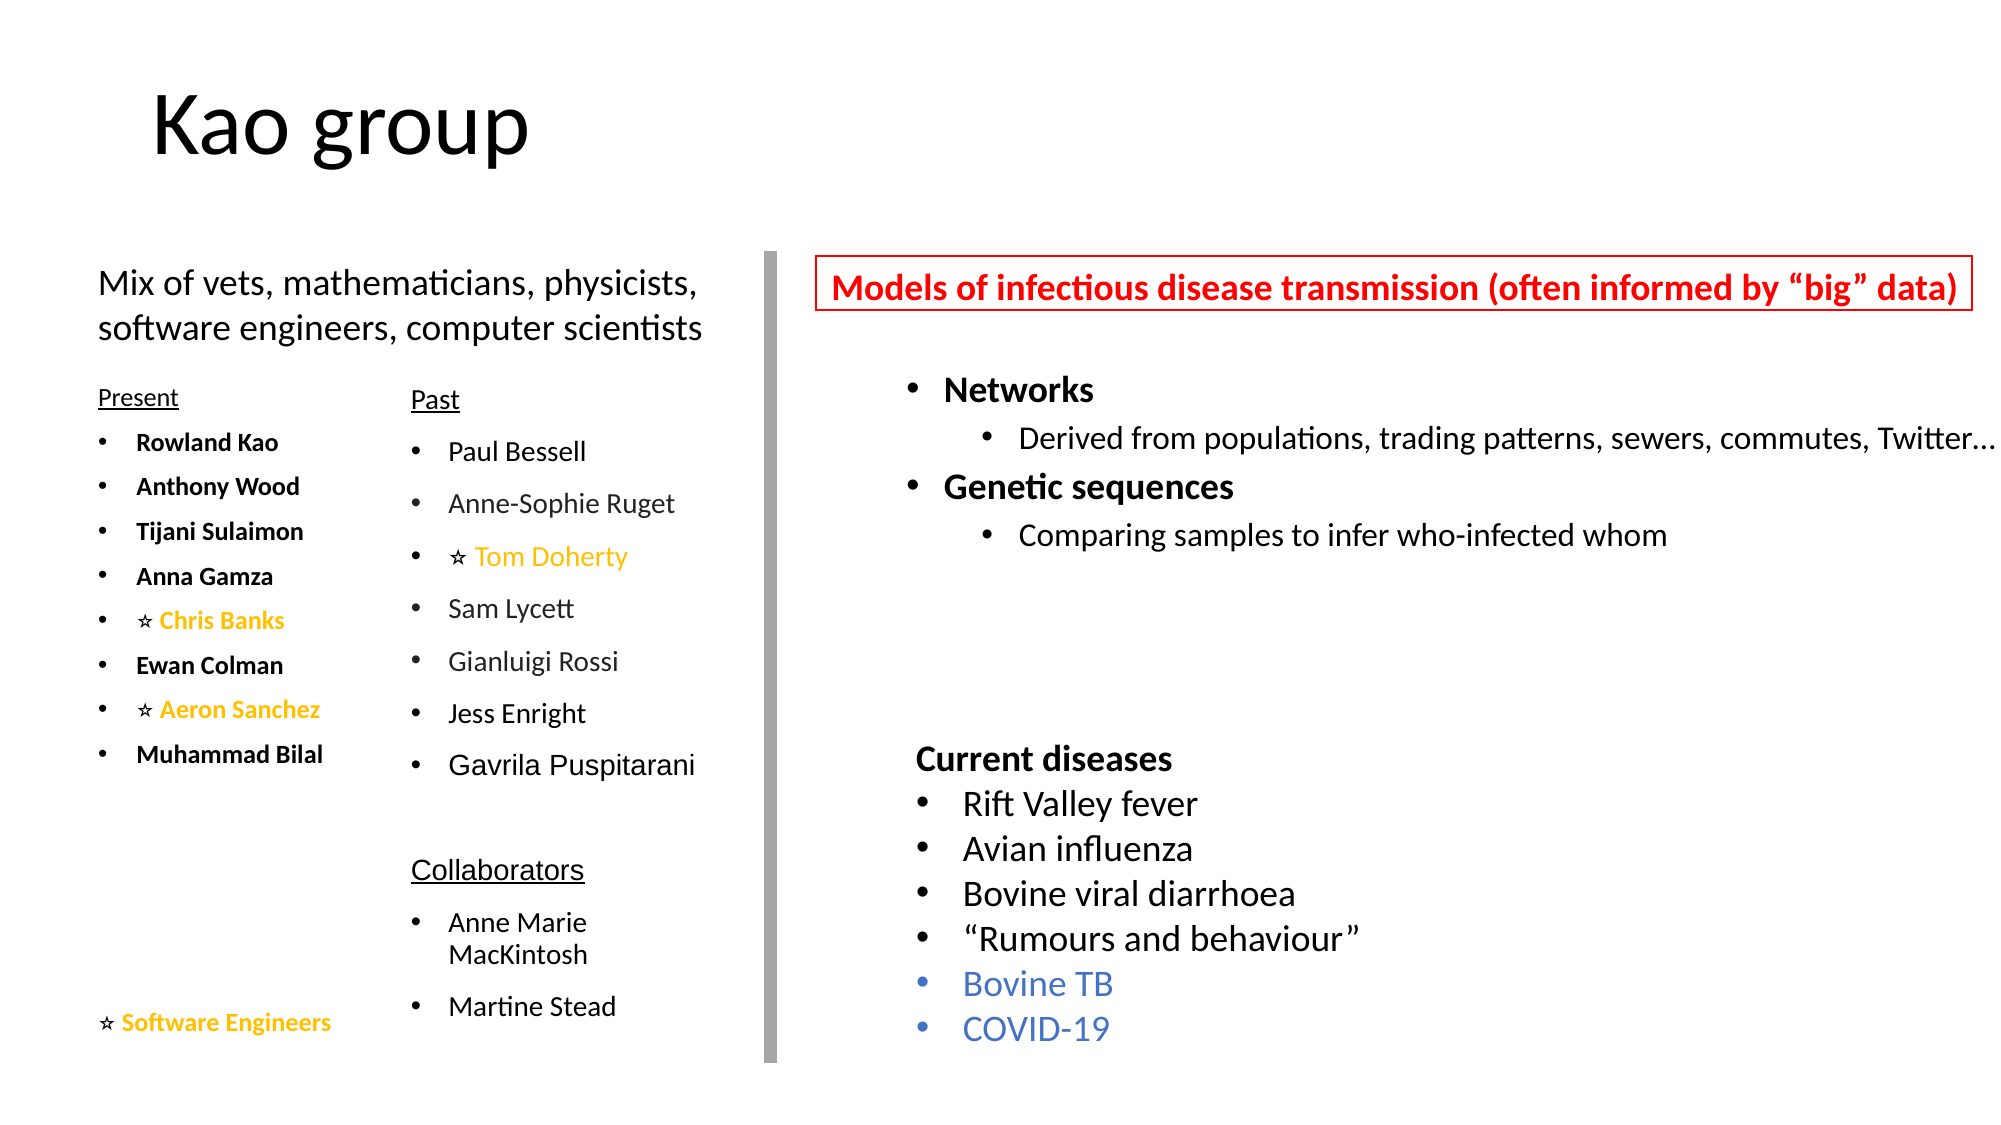

# Kao group

Models of infectious disease transmission (often informed by “big” data)

Networks
Derived from populations, trading patterns, sewers, commutes, Twitter…
Genetic sequences
Comparing samples to infer who-infected whom

Mix of vets, mathematicians, physicists, software engineers, computer scientists

Present
Rowland Kao
Anthony Wood
Tijani Sulaimon
Anna Gamza
⭐️ Chris Banks
Ewan Colman
⭐️ Aeron Sanchez
Muhammad Bilal

⭐️ Software Engineers
Past
Paul Bessell
Anne-Sophie Ruget
⭐️ Tom Doherty
Sam Lycett
Gianluigi Rossi
Jess Enright
Gavrila Puspitarani

Collaborators
Anne Marie MacKintosh
Martine Stead
Current diseases
Rift Valley fever
Avian influenza
Bovine viral diarrhoea
“Rumours and behaviour”
Bovine TB
COVID-19